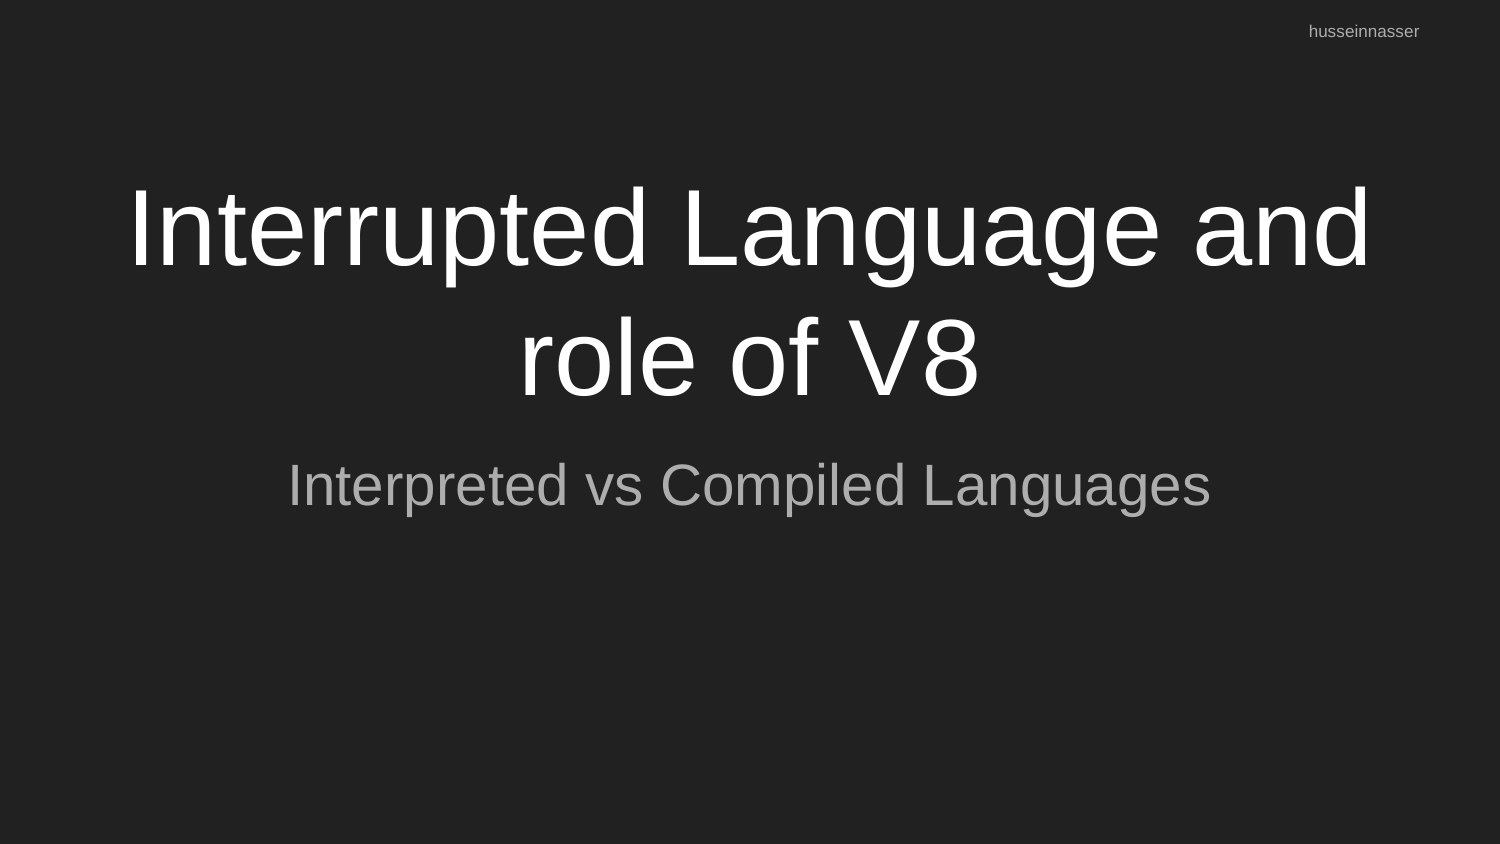

husseinnasser
# Interrupted Language and role of V8
Interpreted vs Compiled Languages